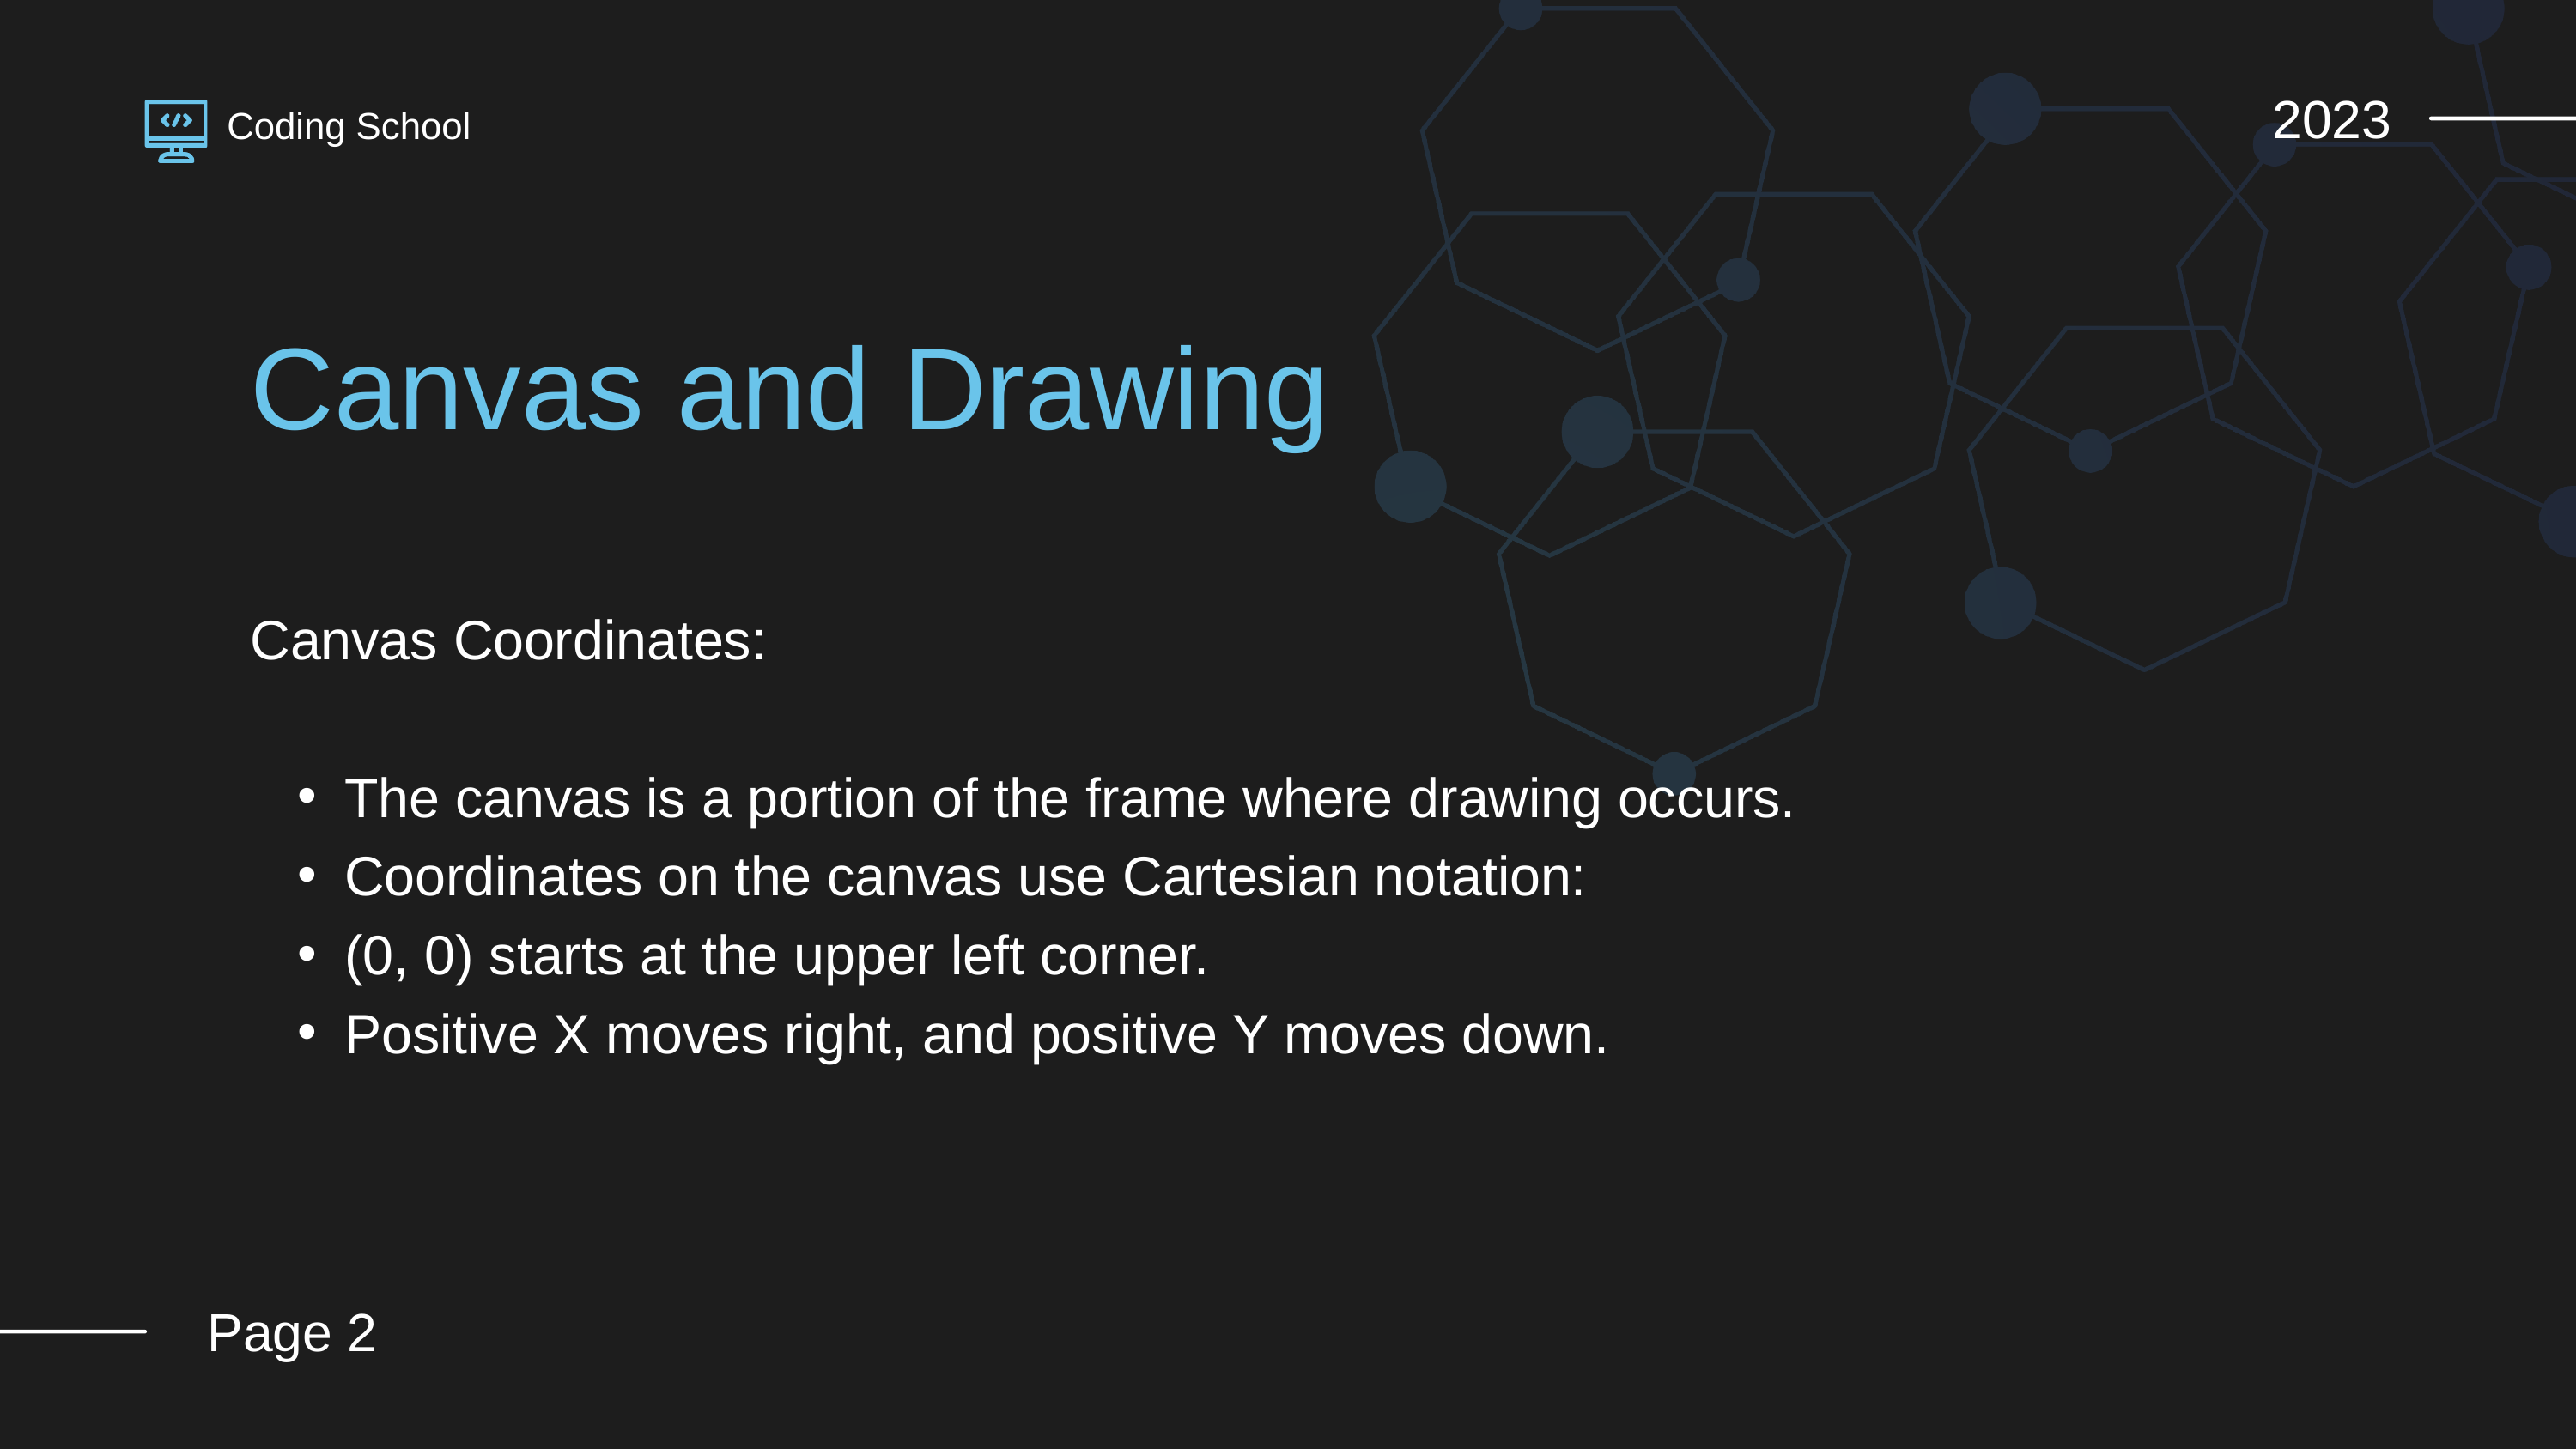

2023
Coding School

Canvas and Drawing
Canvas Coordinates:

The canvas is a portion of the frame where drawing occurs.
Coordinates on the canvas use Cartesian notation:
(0, 0) starts at the upper left corner.
Positive X moves right, and positive Y moves down.
Page 2